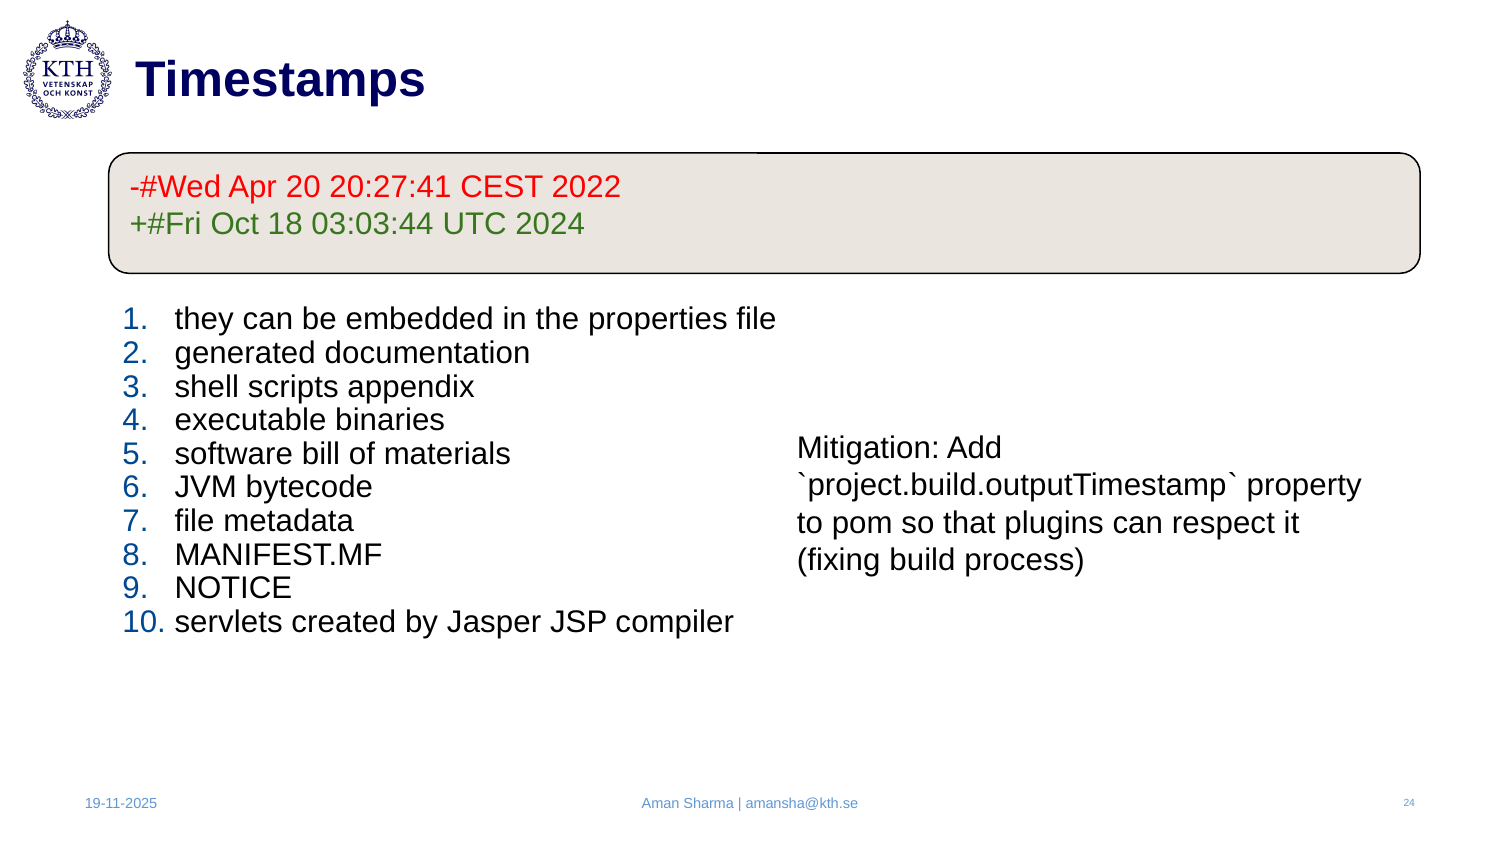

# Timestamps
-#Wed Apr 20 20:27:41 CEST 2022
+#Fri Oct 18 03:03:44 UTC 2024

they can be embedded in the properties file
generated documentation
shell scripts appendix
executable binaries
software bill of materials
JVM bytecode
file metadata
MANIFEST.MF
NOTICE
servlets created by Jasper JSP compiler

Mitigation: Add `project.build.outputTimestamp` property to pom so that plugins can respect it (fixing build process)
Aman Sharma | amansha@kth.se
19-11-2025
24